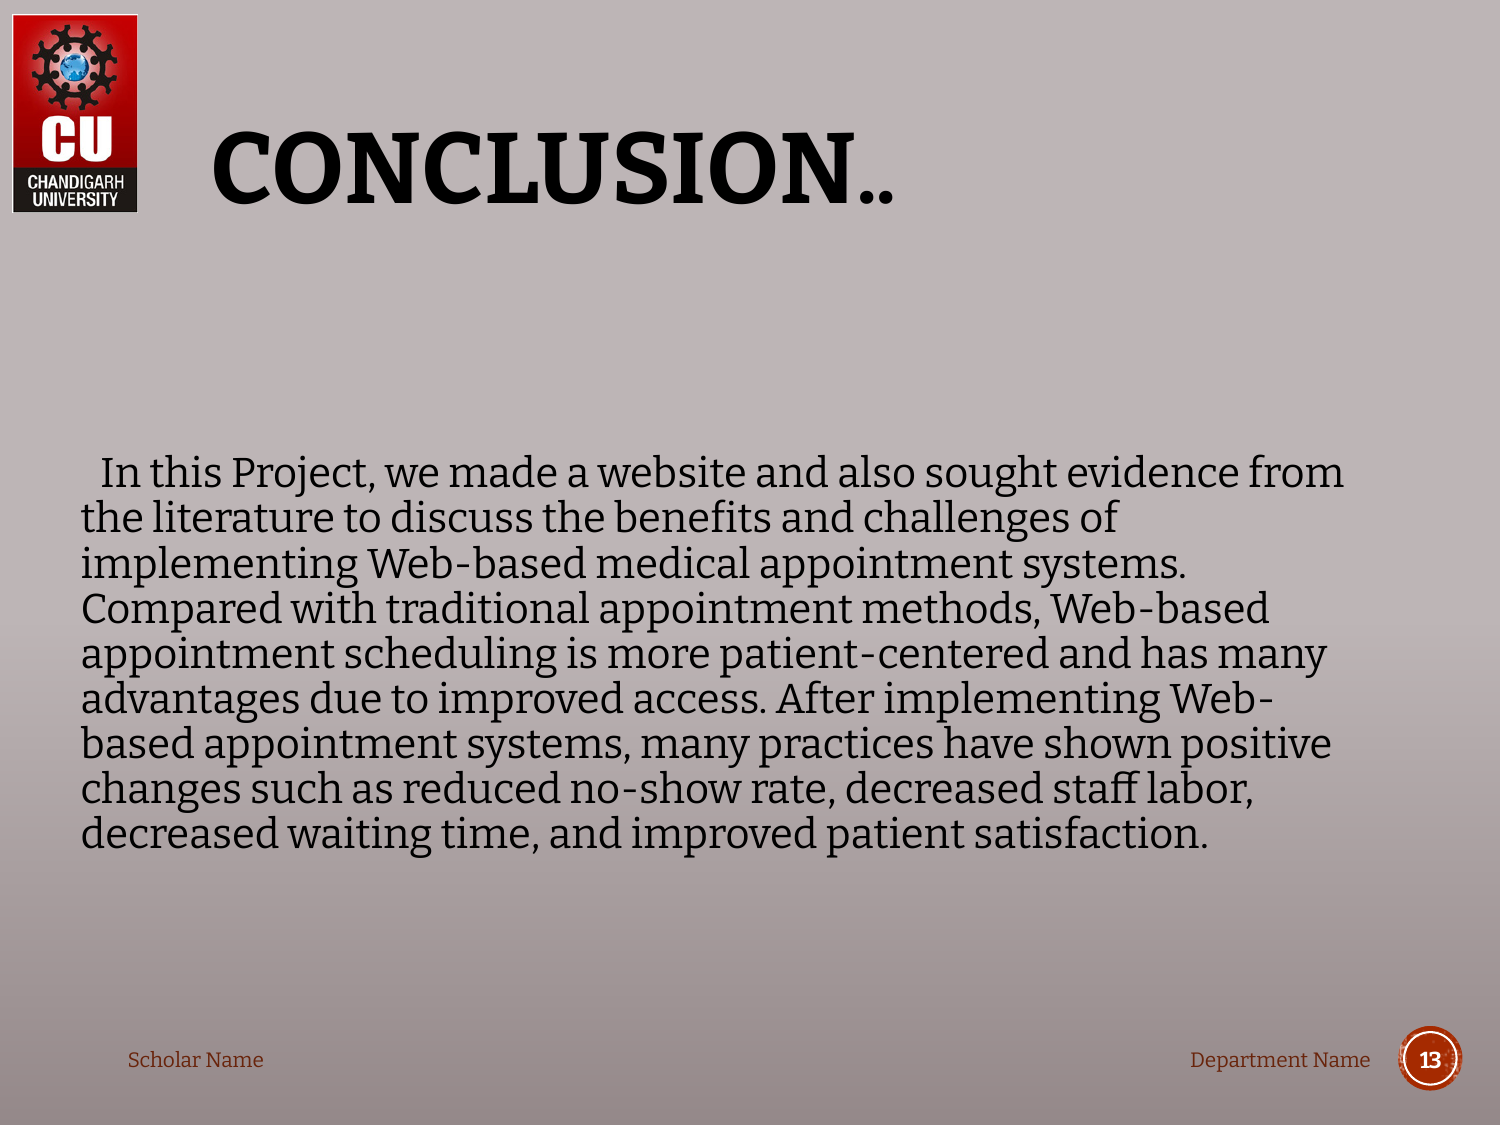

# Conclusion..
      In this Project, we made a website and also sought evidence from the literature to discuss the benefits and challenges of implementing Web-based medical appointment systems. Compared with traditional appointment methods, Web-based appointment scheduling is more patient-centered and has many advantages due to improved access. After implementing Web-based appointment systems, many practices have shown positive changes such as reduced no-show rate, decreased staff labor, decreased waiting time, and improved patient satisfaction.

Scholar Name
Department Name
13